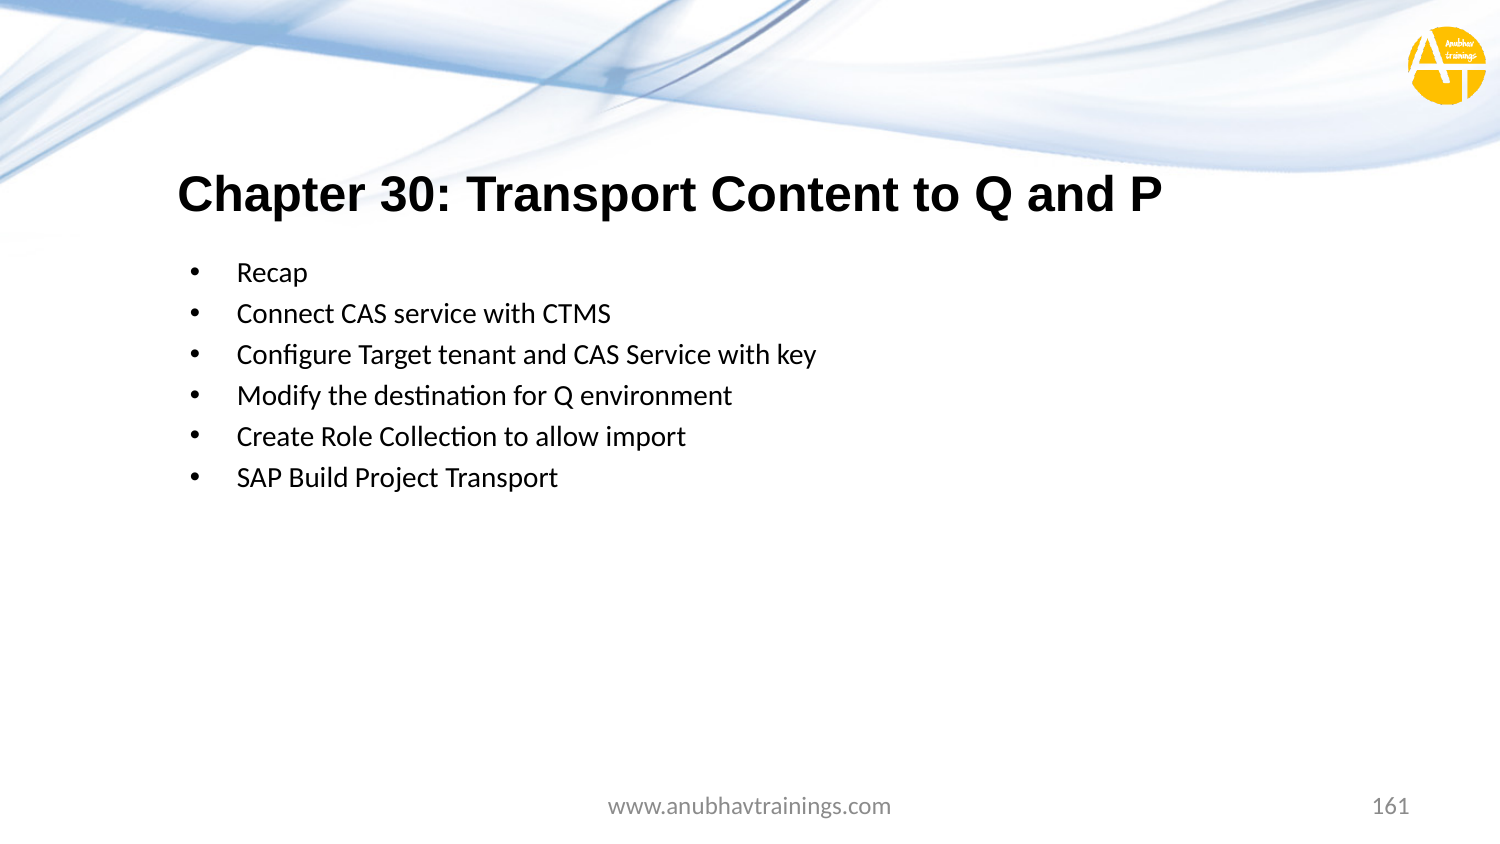

# Chapter 30: Transport Content to Q and P
Recap
Connect CAS service with CTMS
Configure Target tenant and CAS Service with key
Modify the destination for Q environment
Create Role Collection to allow import
SAP Build Project Transport
www.anubhavtrainings.com
161